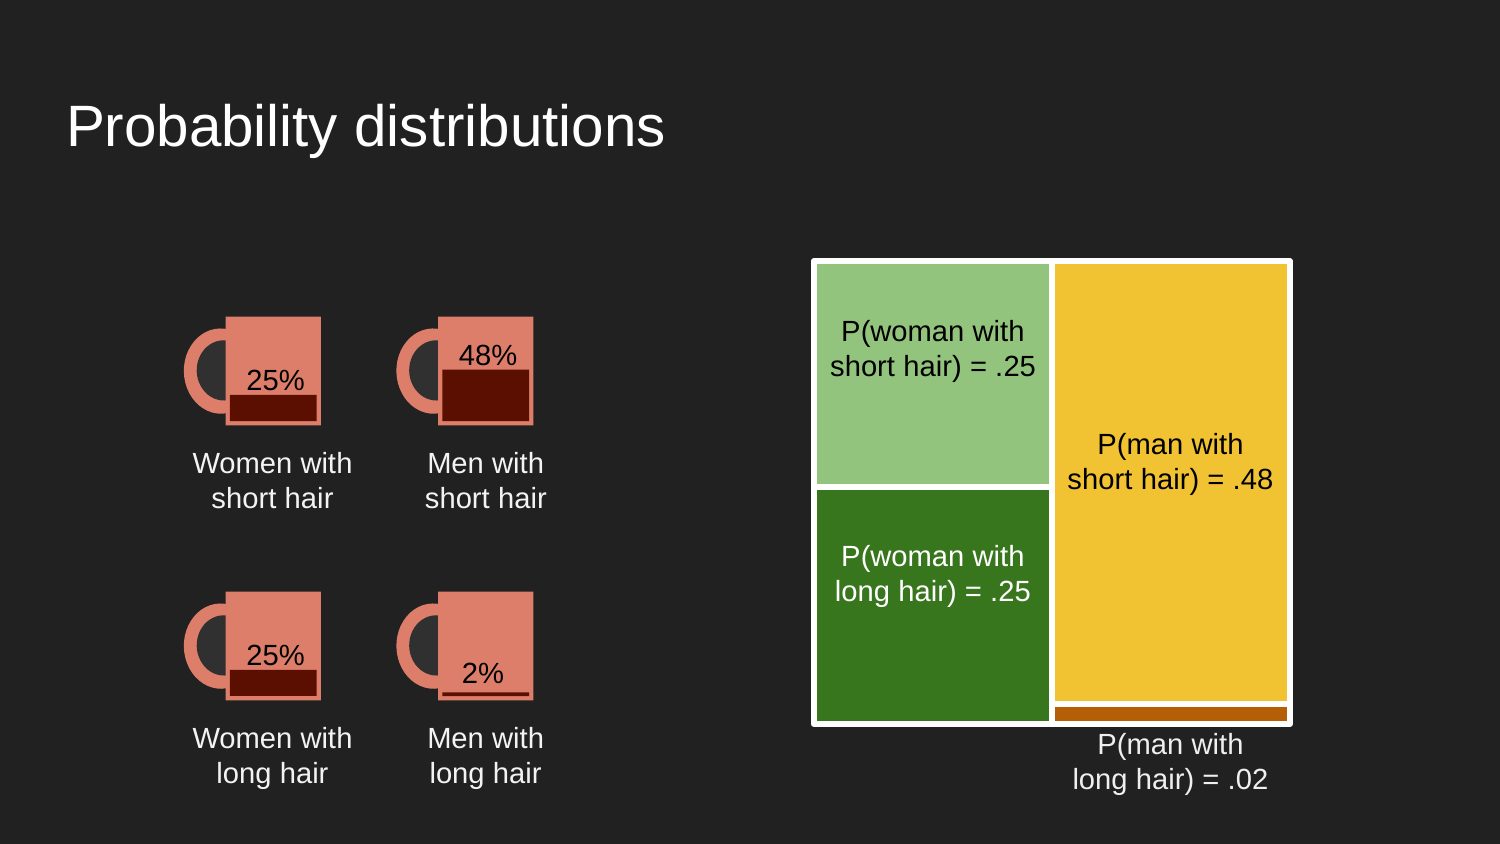

# Probability distributions

P(woman with short hair) = .25

48%
25%

P(man with short hair) = .48

Women with short hair
Men with short hair

P(woman with long hair) = .25

25%
2%

Women with long hair
Men with long hair
P(man with long hair) = .02